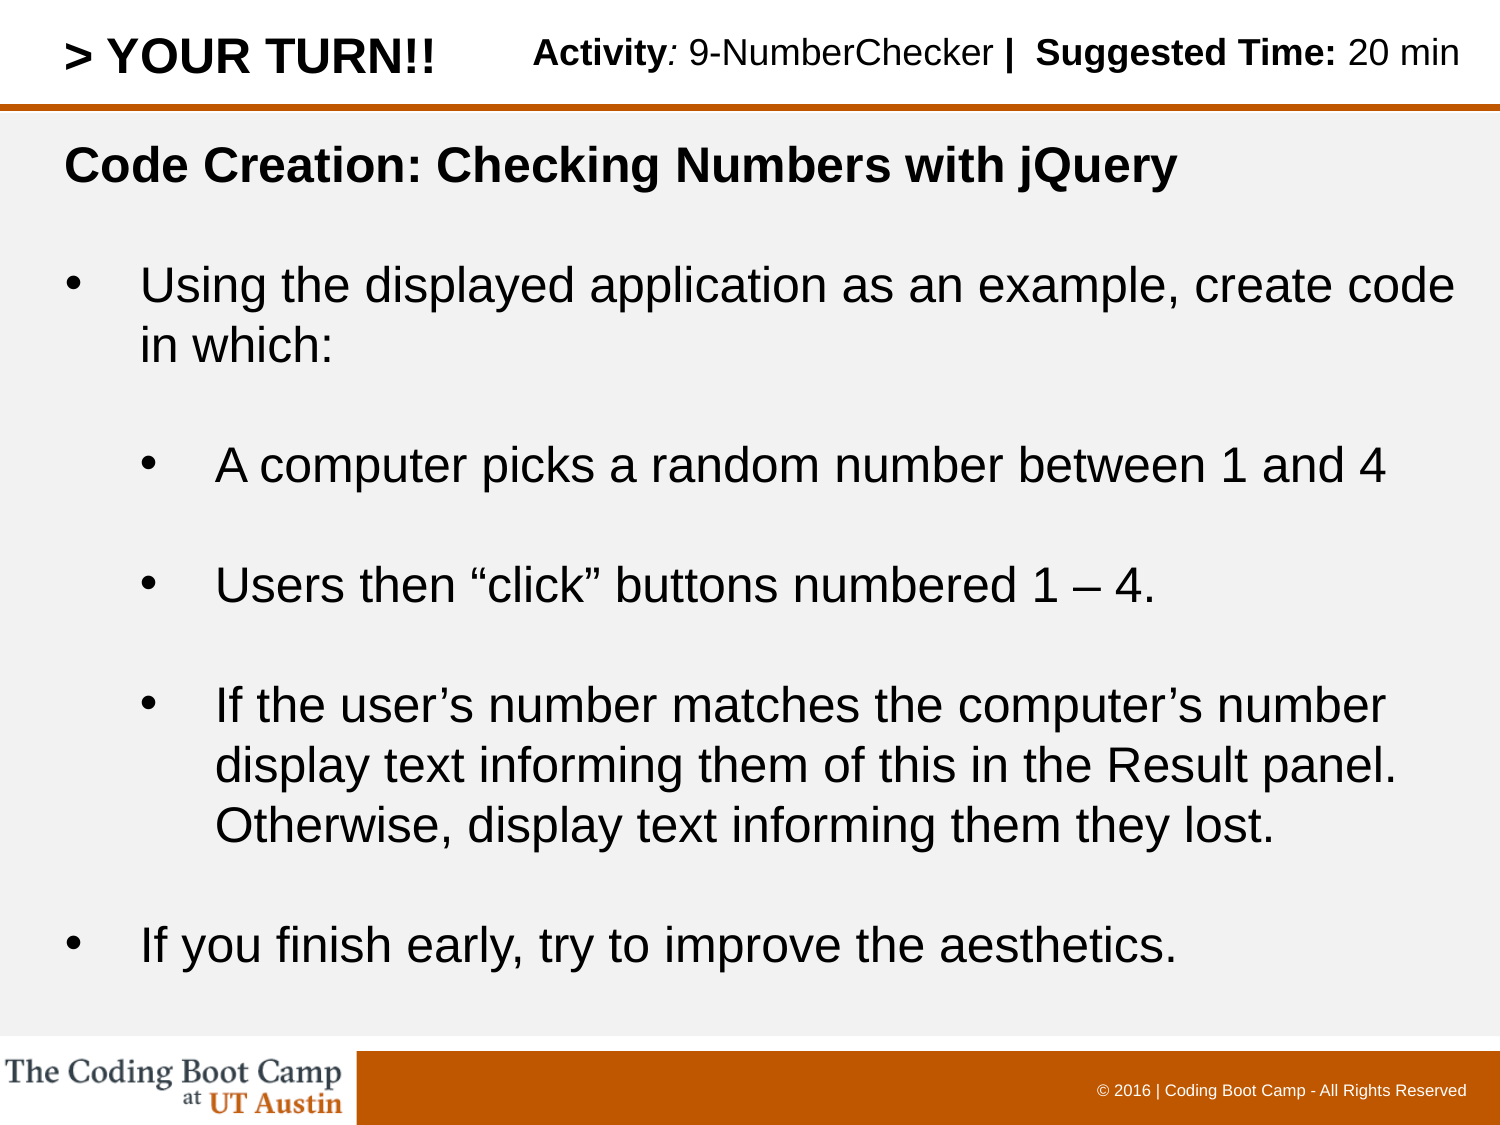

> YOUR TURN!!
Activity: 9-NumberChecker |  Suggested Time: 20 min

Code Creation: Checking Numbers with jQuery

Using the displayed application as an example, create code in which:

A computer picks a random number between 1 and 4

Users then “click” buttons numbered 1 – 4.

If the user’s number matches the computer’s number display text informing them of this in the Result panel. Otherwise, display text informing them they lost.

If you finish early, try to improve the aesthetics.